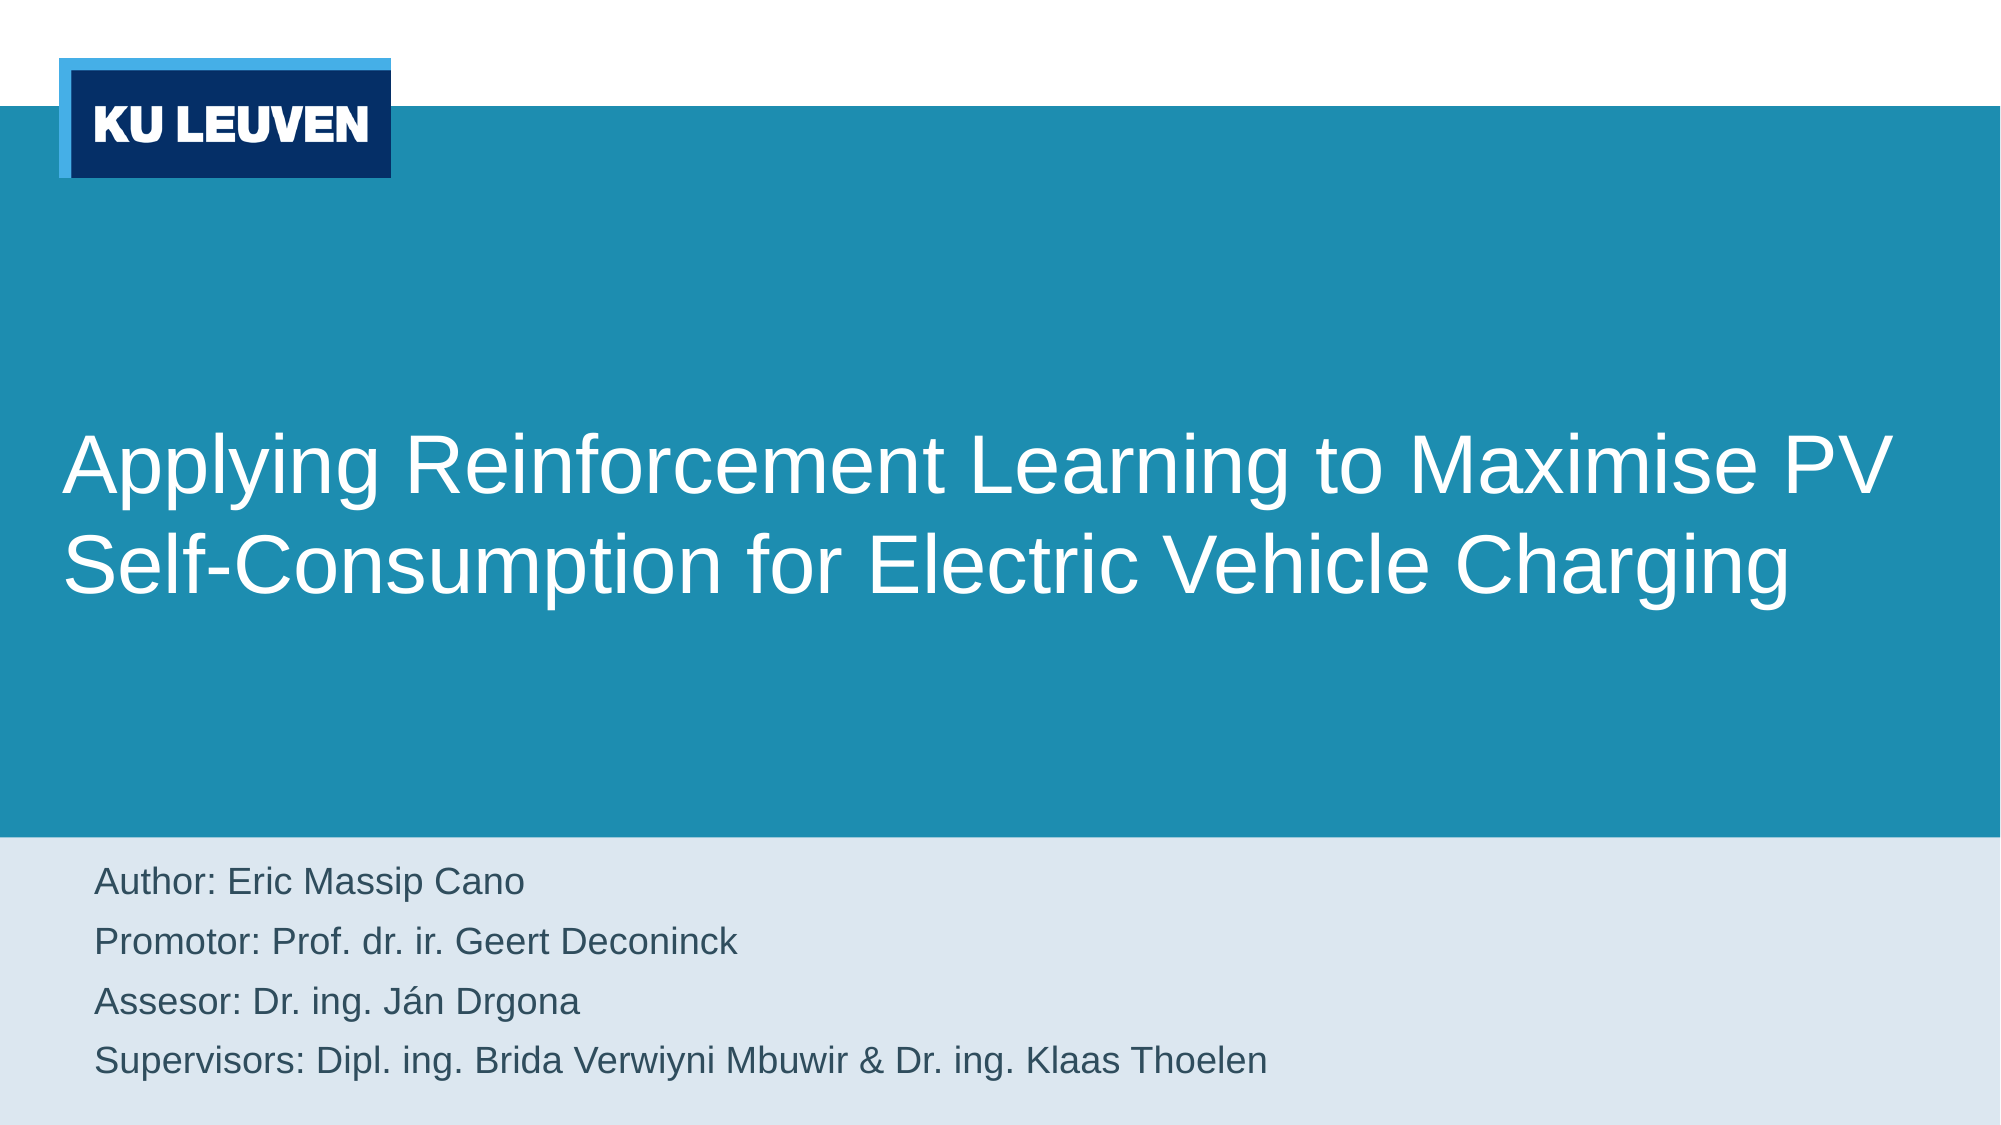

# Applying Reinforcement Learning to Maximise PV Self-Consumption for Electric Vehicle Charging
Author: Eric Massip Cano
Promotor: Prof. dr. ir. Geert Deconinck
Assesor: Dr. ing. Ján Drgona
Supervisors: Dipl. ing. Brida Verwiyni Mbuwir & Dr. ing. Klaas Thoelen